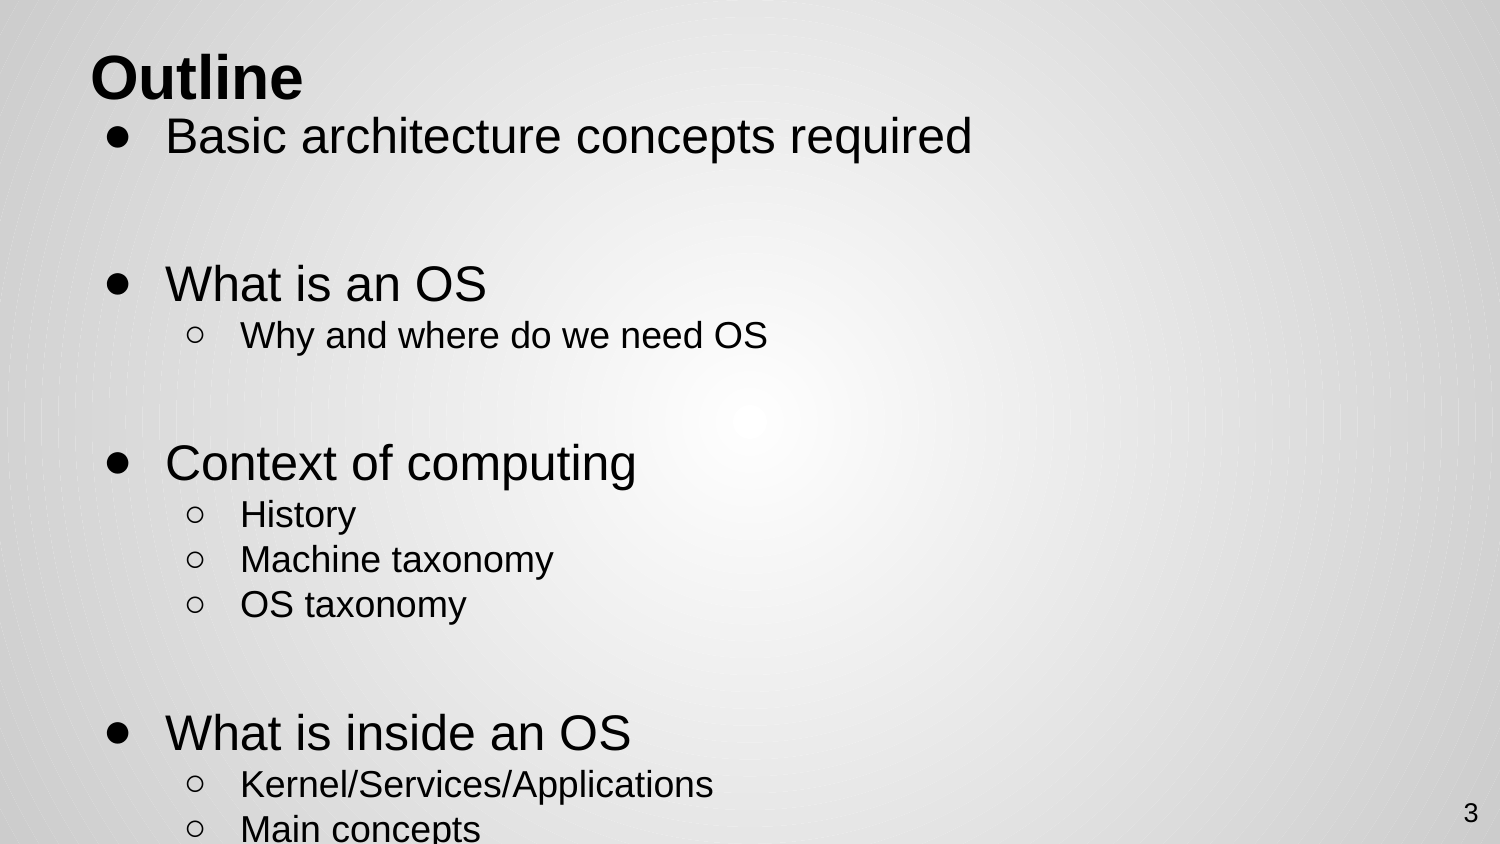

# Outline
Basic architecture concepts required

What is an OS
Why and where do we need OS

Context of computing
History
Machine taxonomy
OS taxonomy

What is inside an OS
Kernel/Services/Applications
Main concepts
3